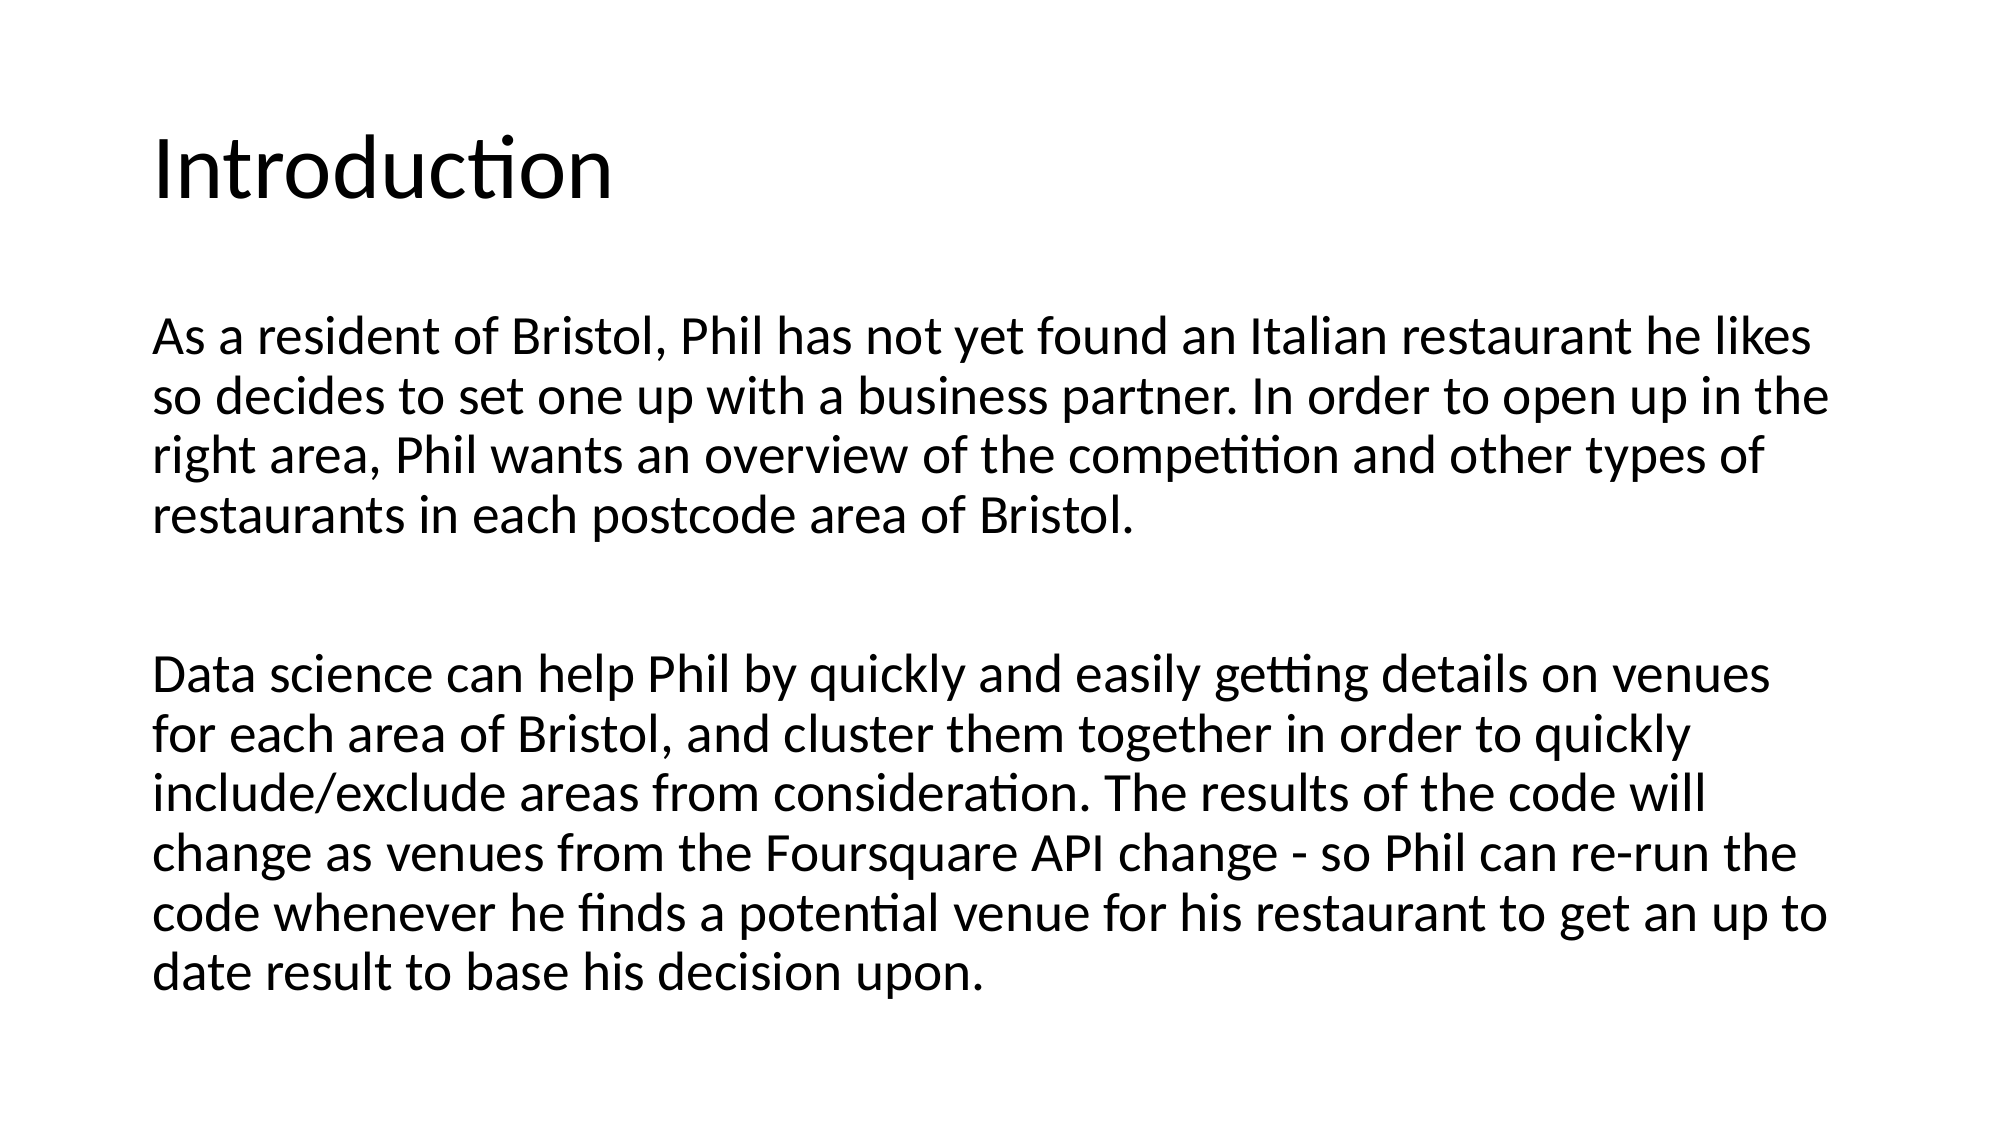

# Introduction
As a resident of Bristol, Phil has not yet found an Italian restaurant he likes so decides to set one up with a business partner. In order to open up in the right area, Phil wants an overview of the competition and other types of restaurants in each postcode area of Bristol.

Data science can help Phil by quickly and easily getting details on venues for each area of Bristol, and cluster them together in order to quickly include/exclude areas from consideration. The results of the code will change as venues from the Foursquare API change - so Phil can re-run the code whenever he finds a potential venue for his restaurant to get an up to date result to base his decision upon.